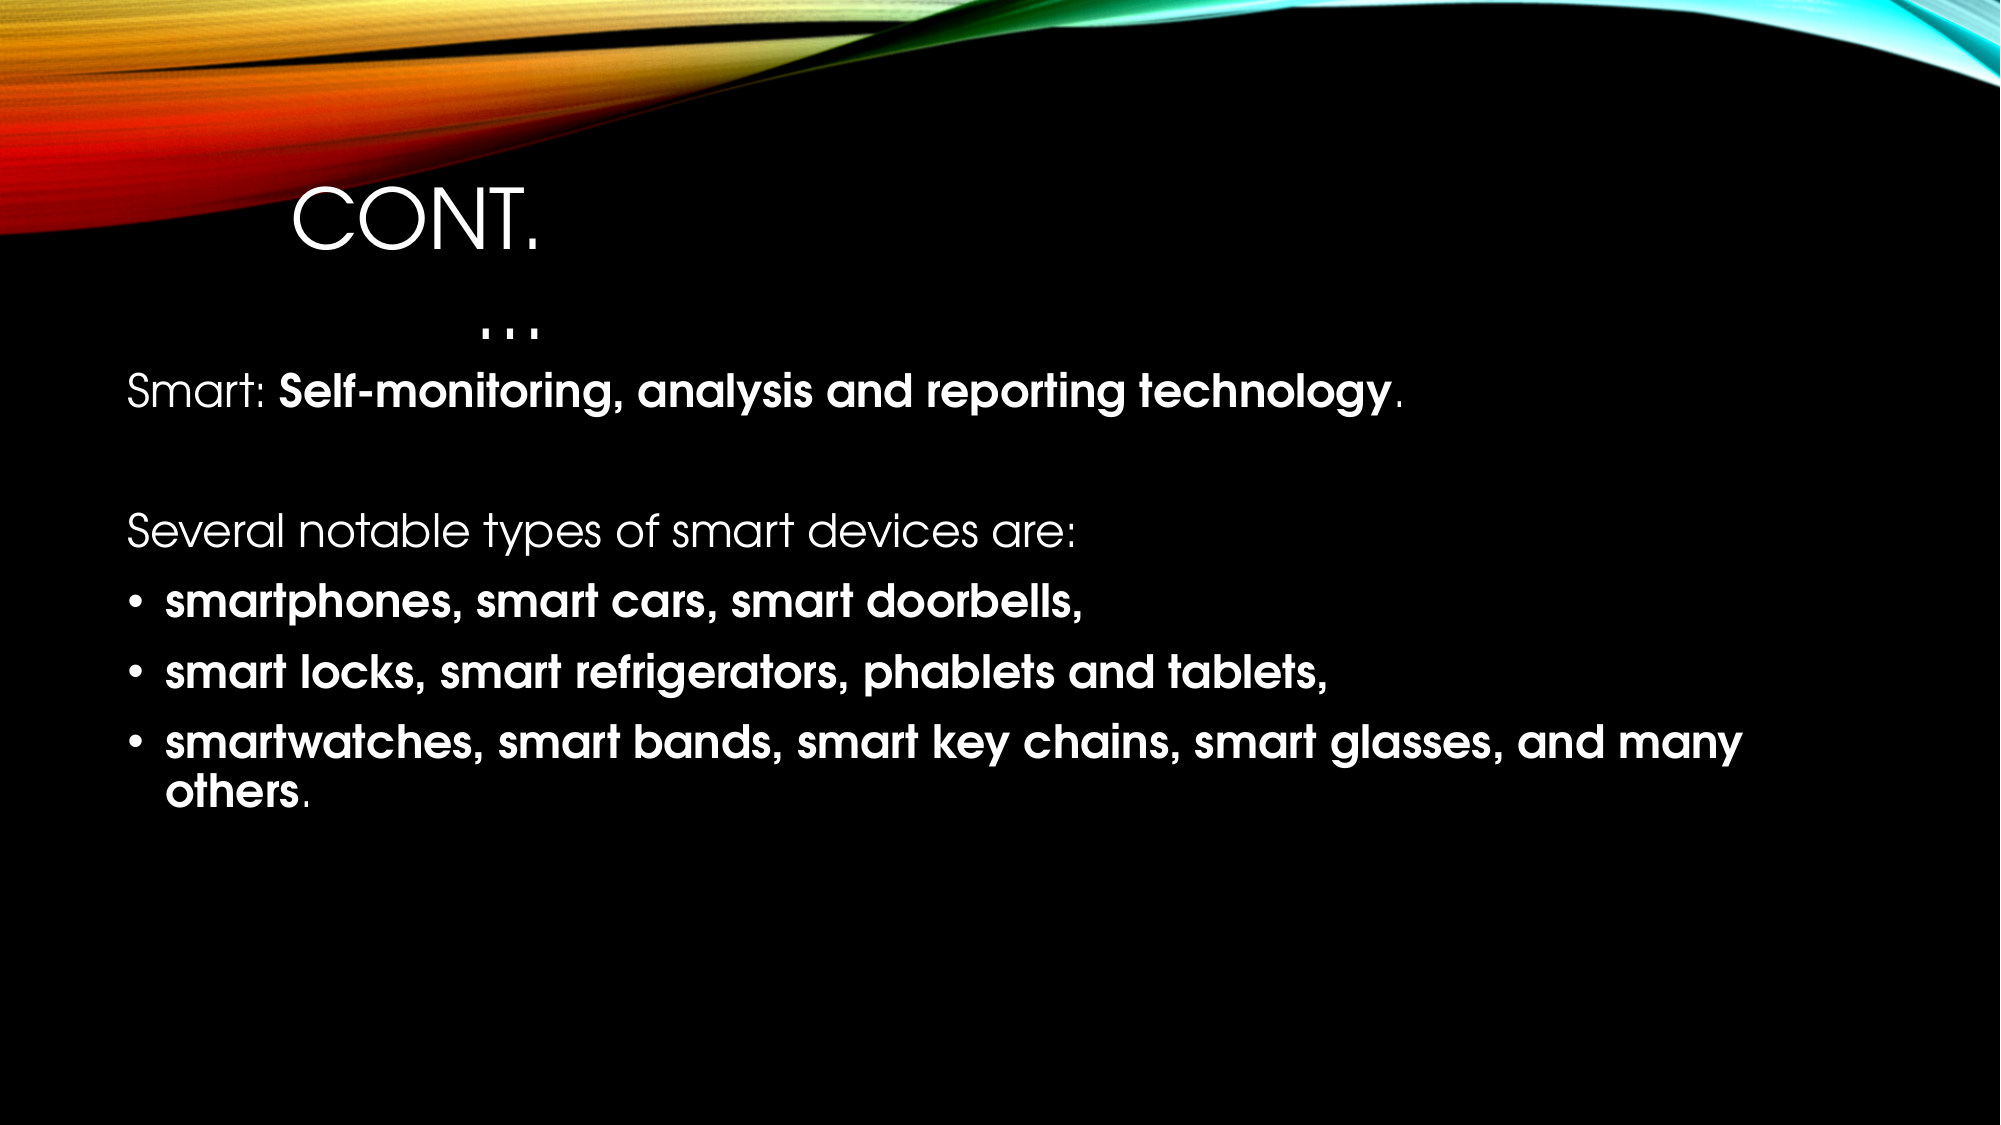

# Cont.…
Smart: Self-monitoring, analysis and reporting technology.

Several notable types of smart devices are:
smartphones, smart cars, smart doorbells,
smart locks, smart refrigerators, phablets and tablets,
smartwatches, smart bands, smart key chains, smart glasses, and many others.